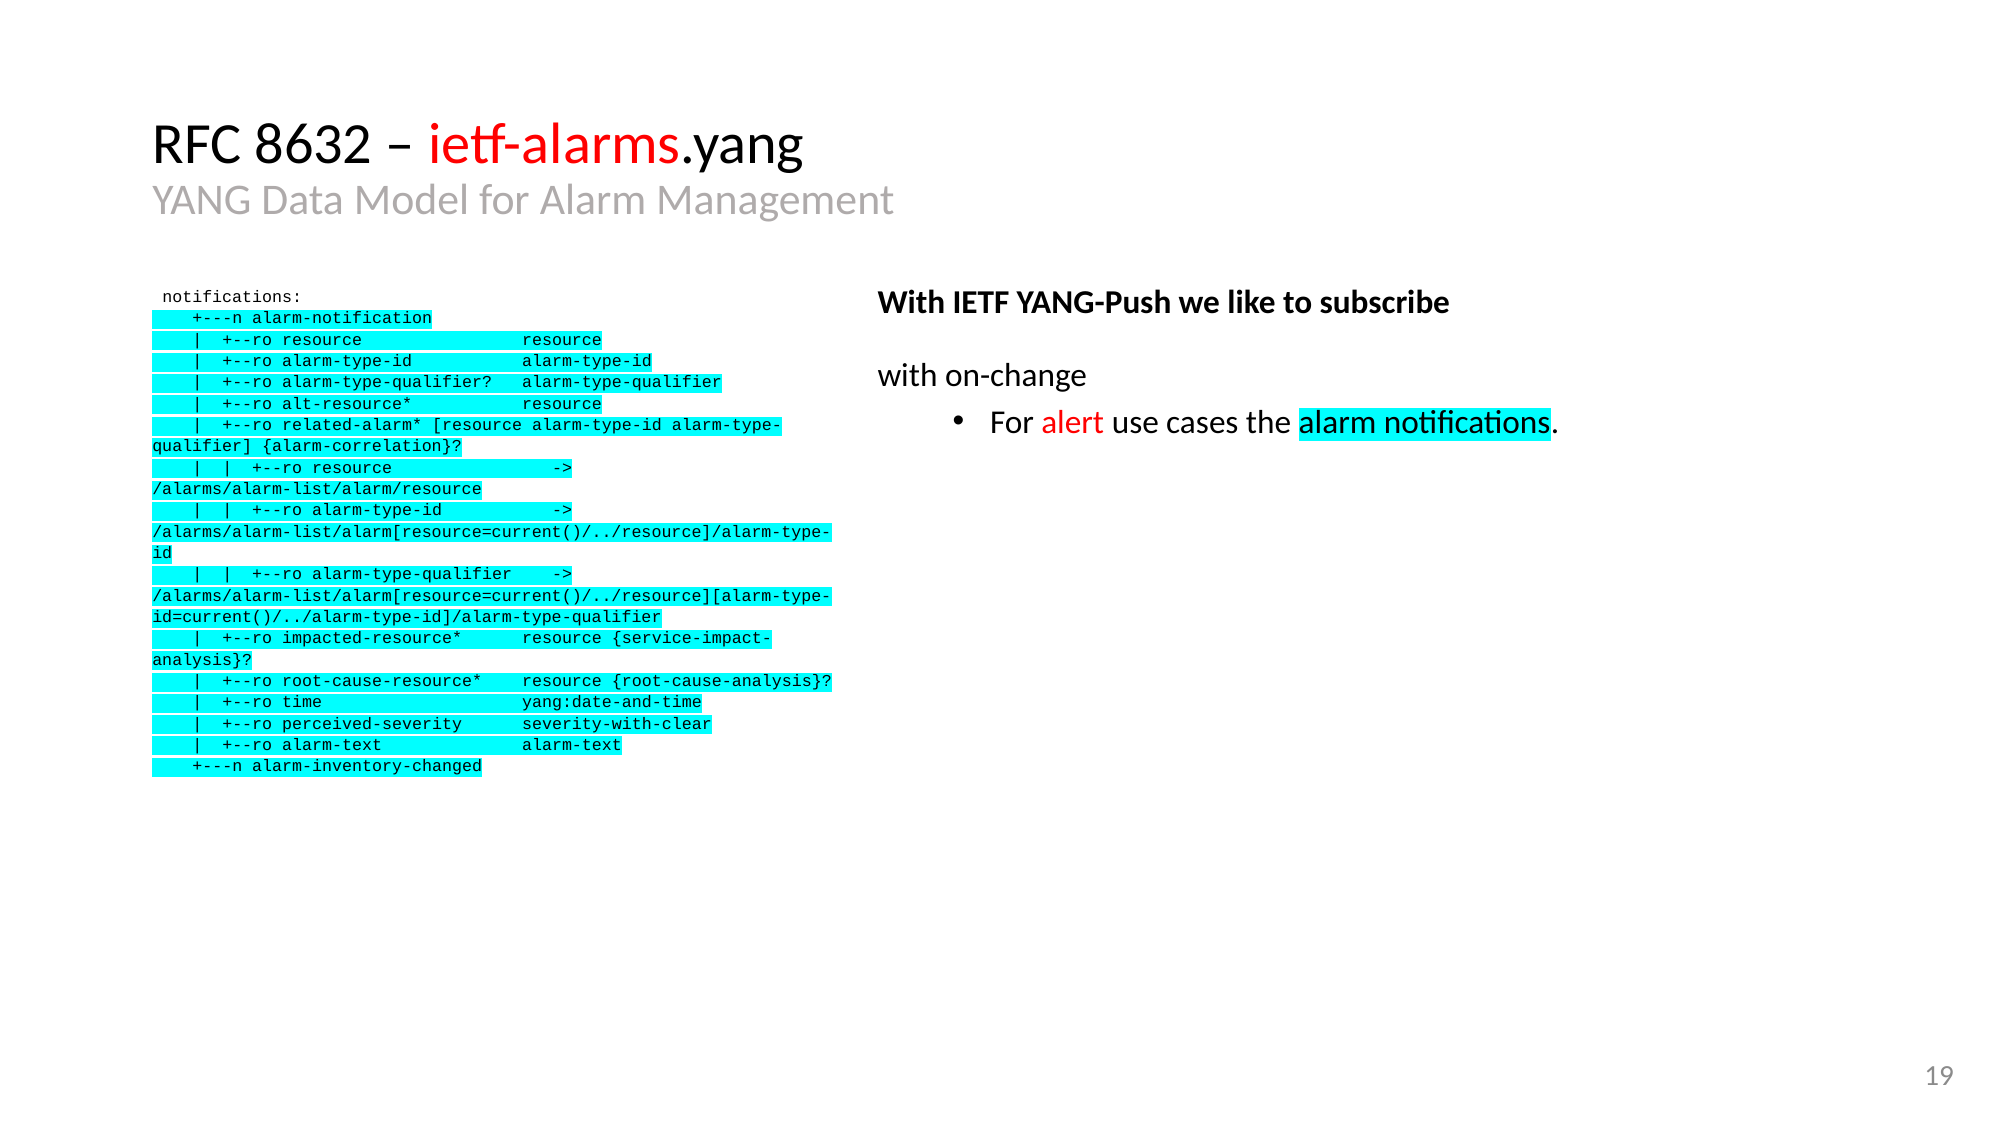

# RFC 8632 – ietf-alarms.yang YANG Data Model for Alarm Management
 notifications:
    +---n alarm-notification
    |  +--ro resource                resource
    |  +--ro alarm-type-id           alarm-type-id
    |  +--ro alarm-type-qualifier?   alarm-type-qualifier
    |  +--ro alt-resource*           resource
    |  +--ro related-alarm* [resource alarm-type-id alarm-type-qualifier] {alarm-correlation}?
    |  |  +--ro resource                -> /alarms/alarm-list/alarm/resource
    |  |  +--ro alarm-type-id           -> /alarms/alarm-list/alarm[resource=current()/../resource]/alarm-type-id
    |  |  +--ro alarm-type-qualifier    -> /alarms/alarm-list/alarm[resource=current()/../resource][alarm-type-id=current()/../alarm-type-id]/alarm-type-qualifier
    |  +--ro impacted-resource*      resource {service-impact-analysis}?
    |  +--ro root-cause-resource*    resource {root-cause-analysis}?
    |  +--ro time                    yang:date-and-time
    |  +--ro perceived-severity      severity-with-clear
    |  +--ro alarm-text              alarm-text
    +---n alarm-inventory-changed
With IETF YANG-Push we like to subscribe
with on-change
For alert use cases the alarm notifications.

19